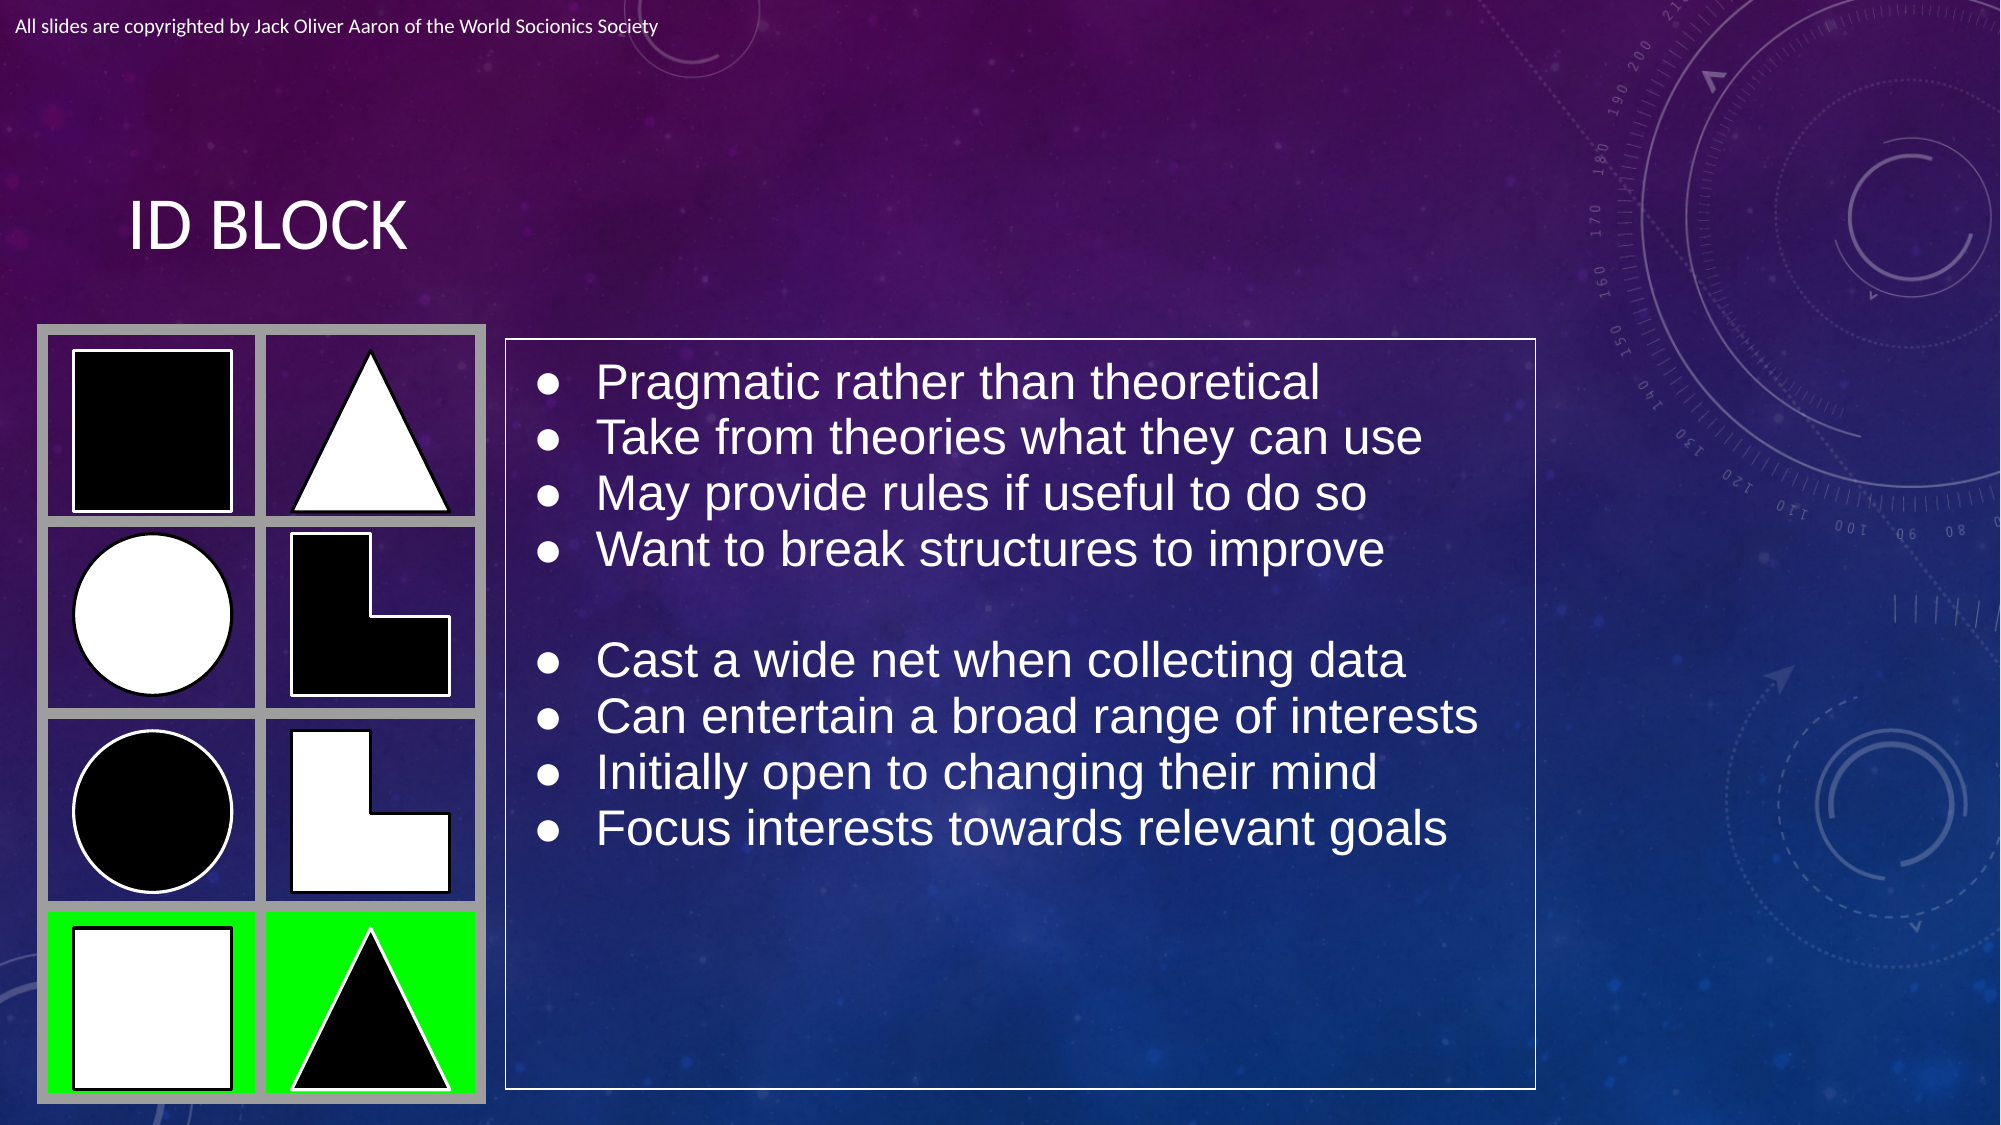

All slides are copyrighted by Jack Oliver Aaron of the World Socionics Society
# ID BLOCK
|  |  |
| --- | --- |
|  |  |
|  |  |
|  |  |
| Pragmatic rather than theoretical Take from theories what they can use May provide rules if useful to do so Want to break structures to improve Cast a wide net when collecting data Can entertain a broad range of interests Initially open to changing their mind Focus interests towards relevant goals |
| --- |